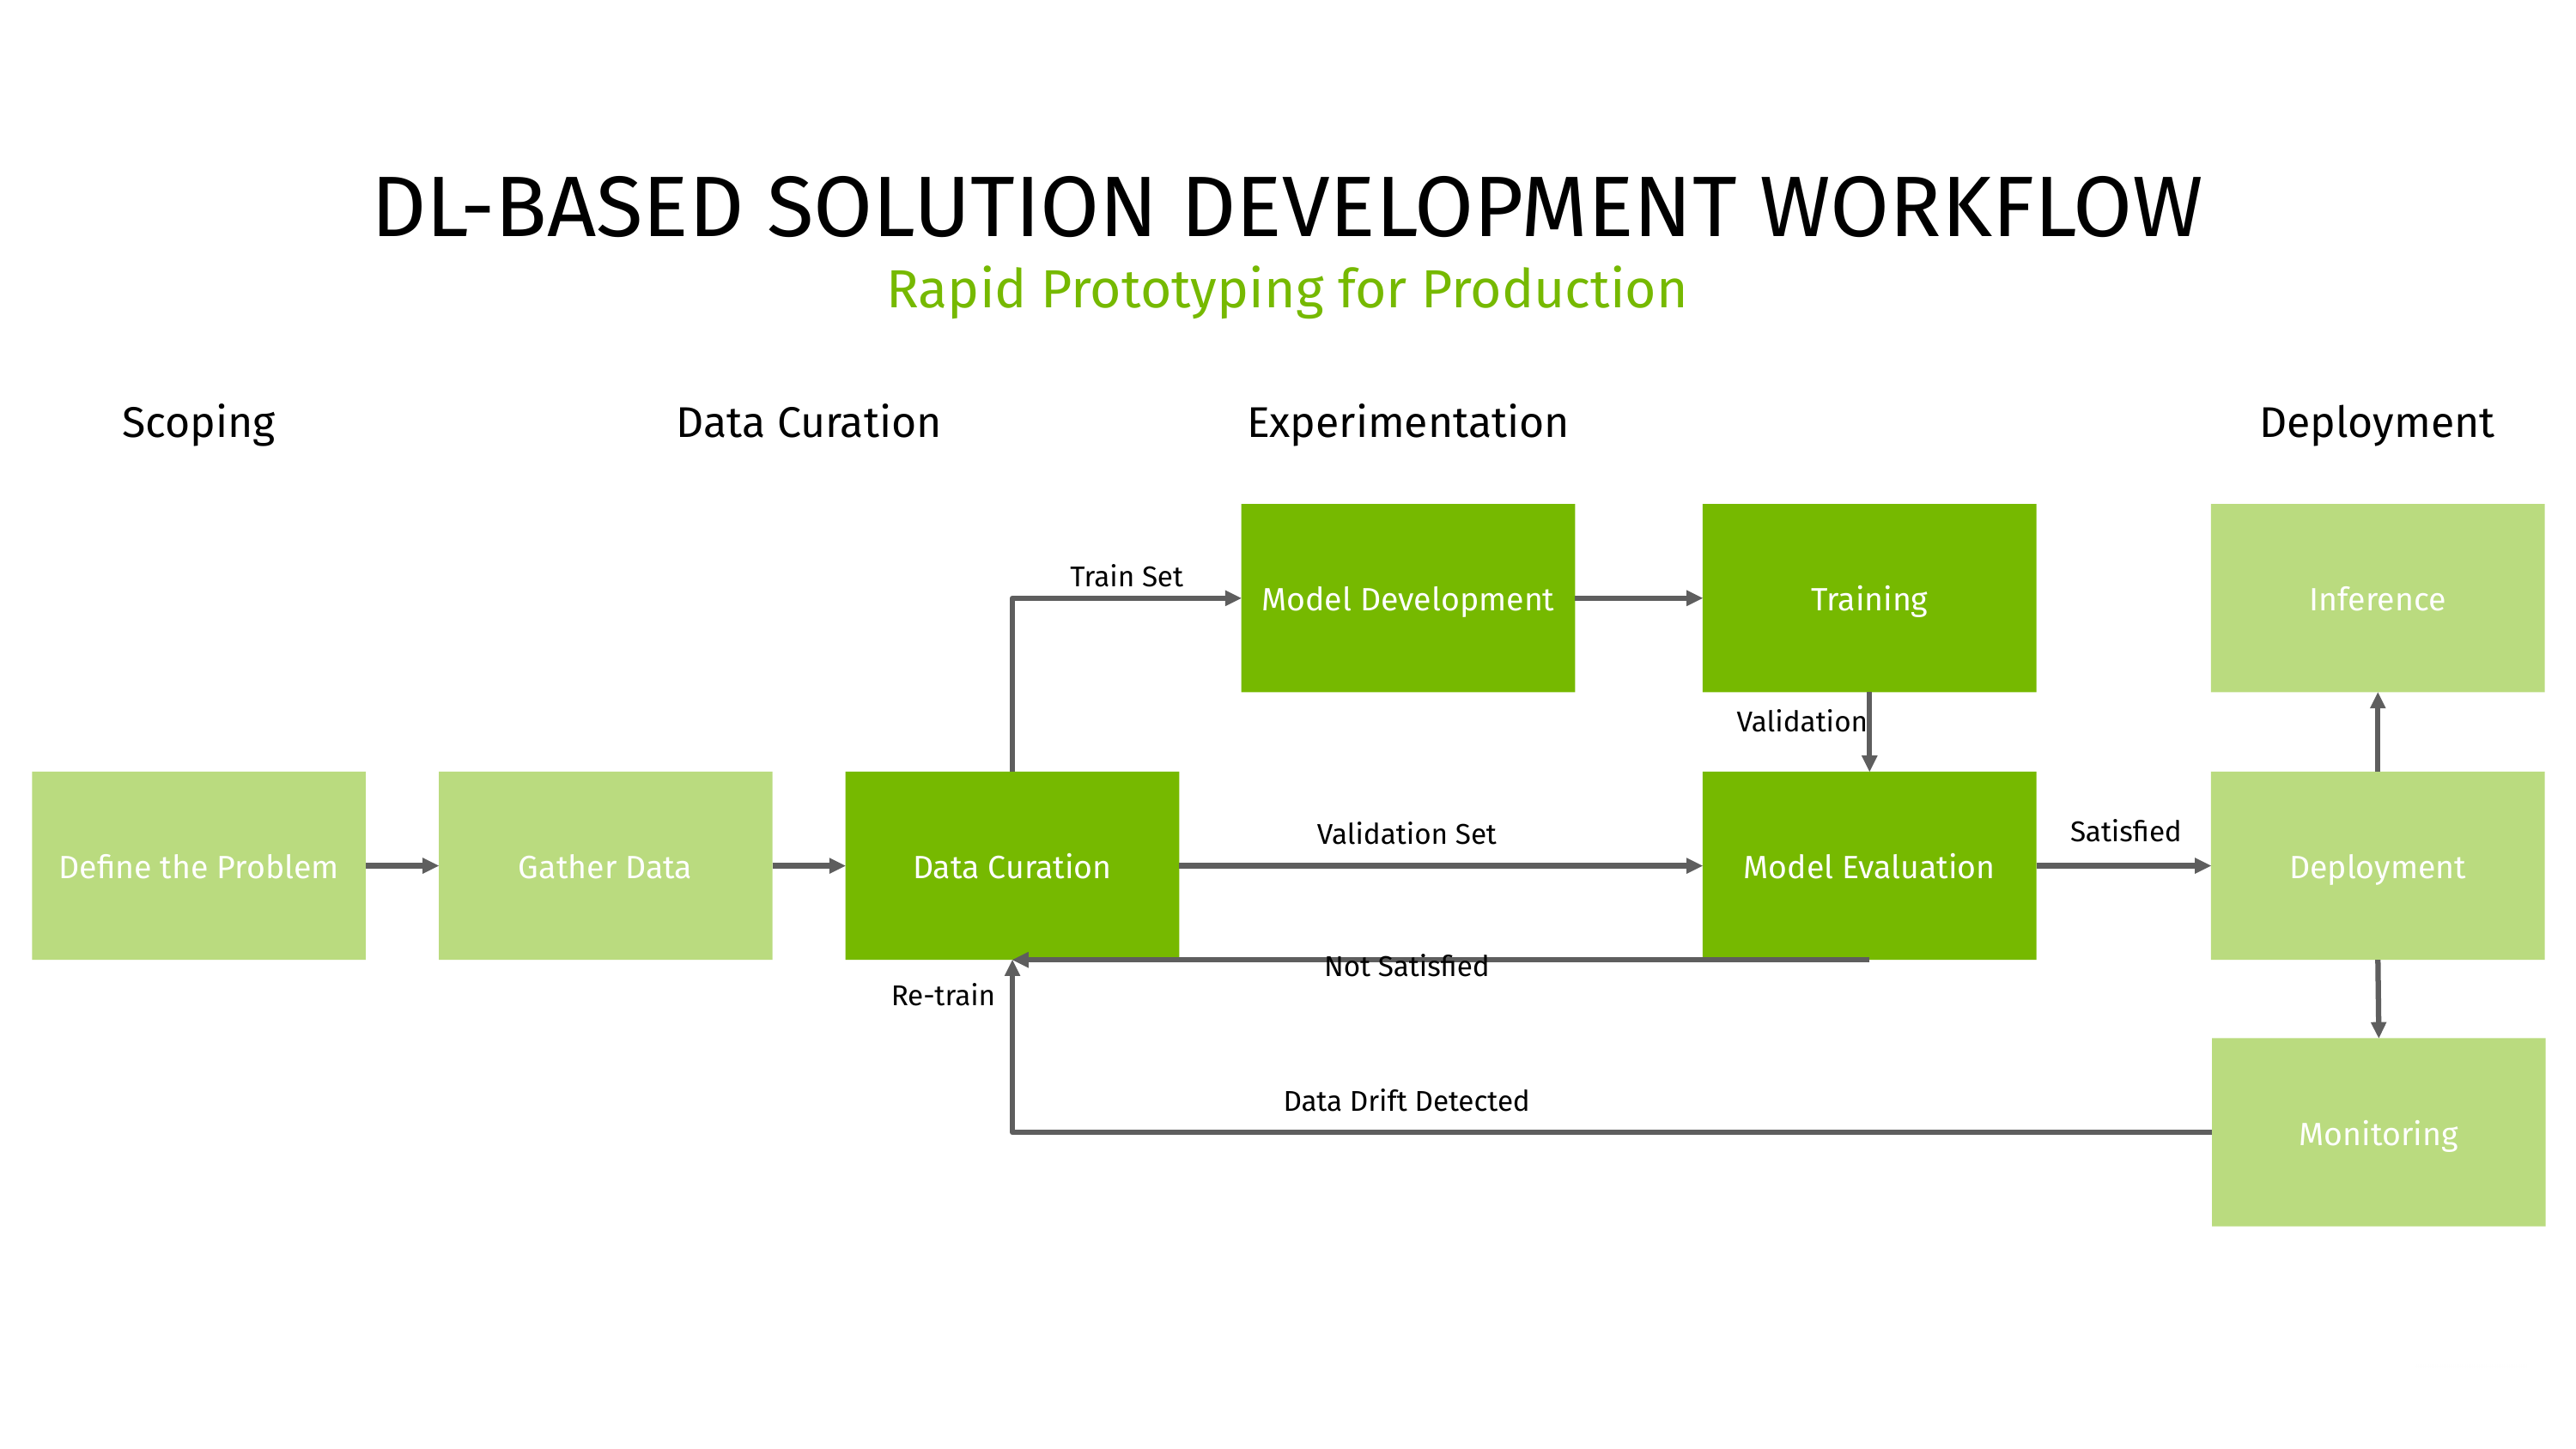

# DL-Based Solution Development workflow
Rapid Prototyping for Production
Scoping
Data Curation
Experimentation
Deployment
Model Development
Training
Inference
Train Set
Validation
Define the Problem
Gather Data
Data Curation
Model Evaluation
Deployment
Satisfied
Validation Set
Not Satisfied
Re-train
Monitoring
Data Drift Detected